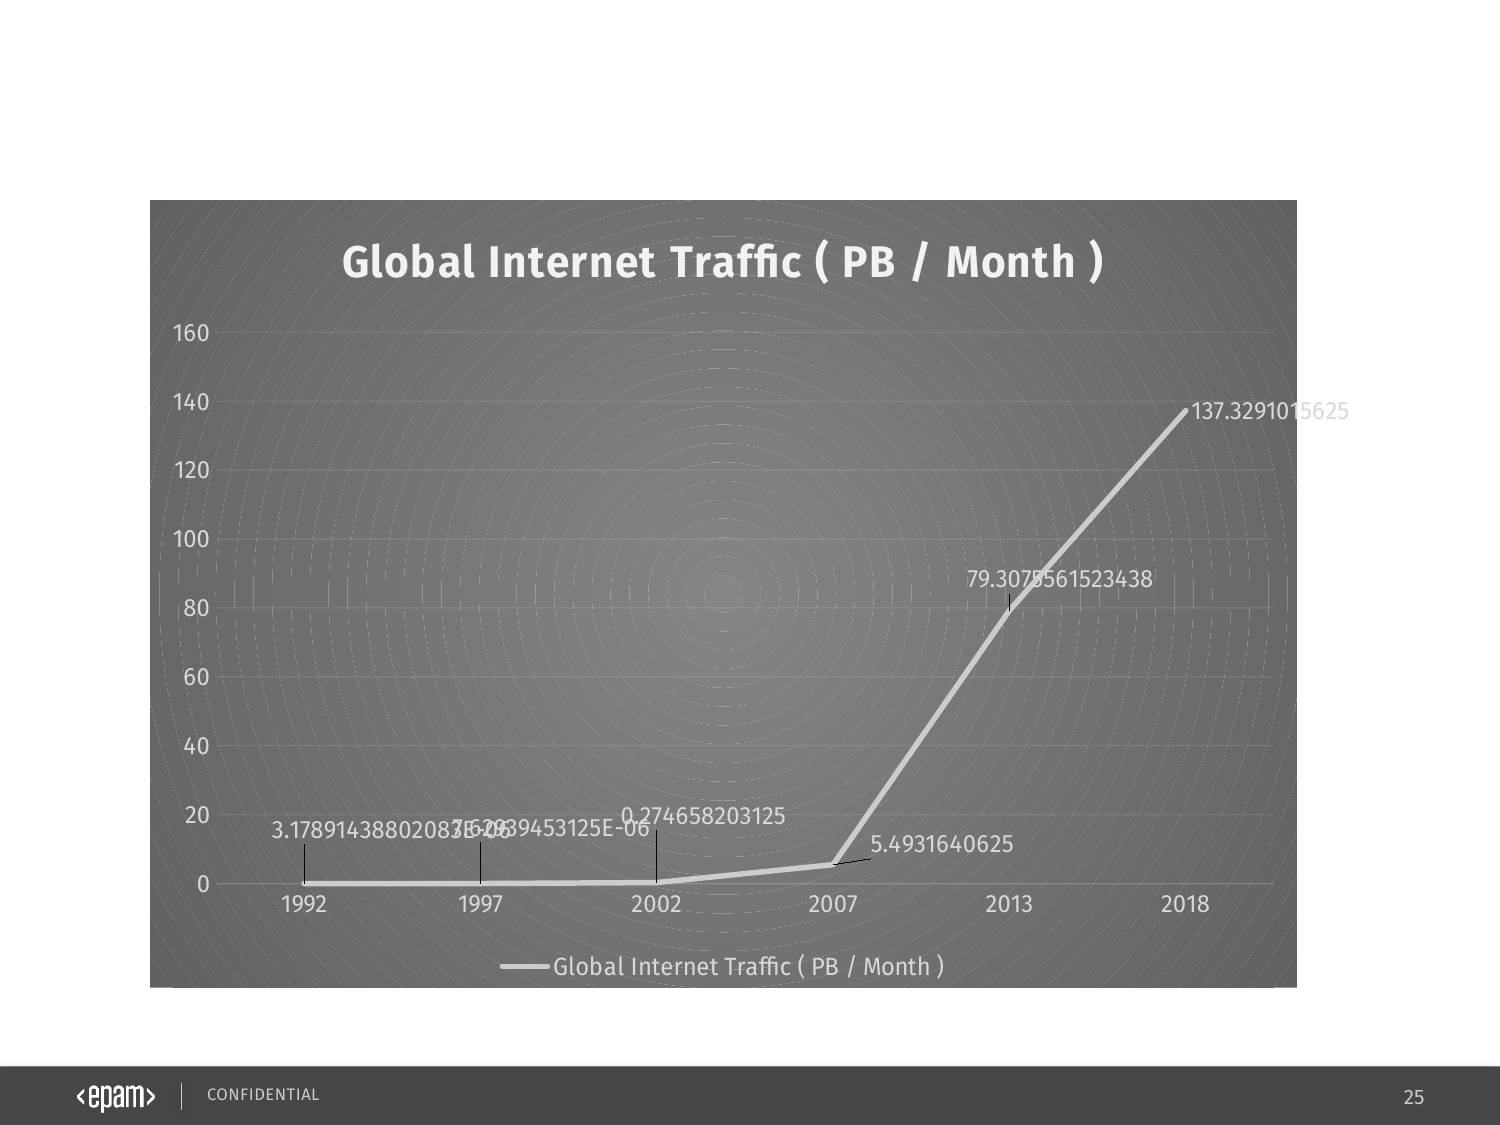

2016 © EPAM Systems, RD Dep.
25
# And it keeps growing

### Chart: Global Internet Traffic ( PB / Month )

| Category | Global Internet Traffic ( PB / Month ) |
|---|---|
| 1992 | 3.1789143880208335e-06 |
| 1997 | 7.62939453125e-06 |
| 2002 | 0.274658203125 |
| 2007 | 5.4931640625 |
| 2013 | 79.30755615234375 |
| 2018 | 137.3291015625 |